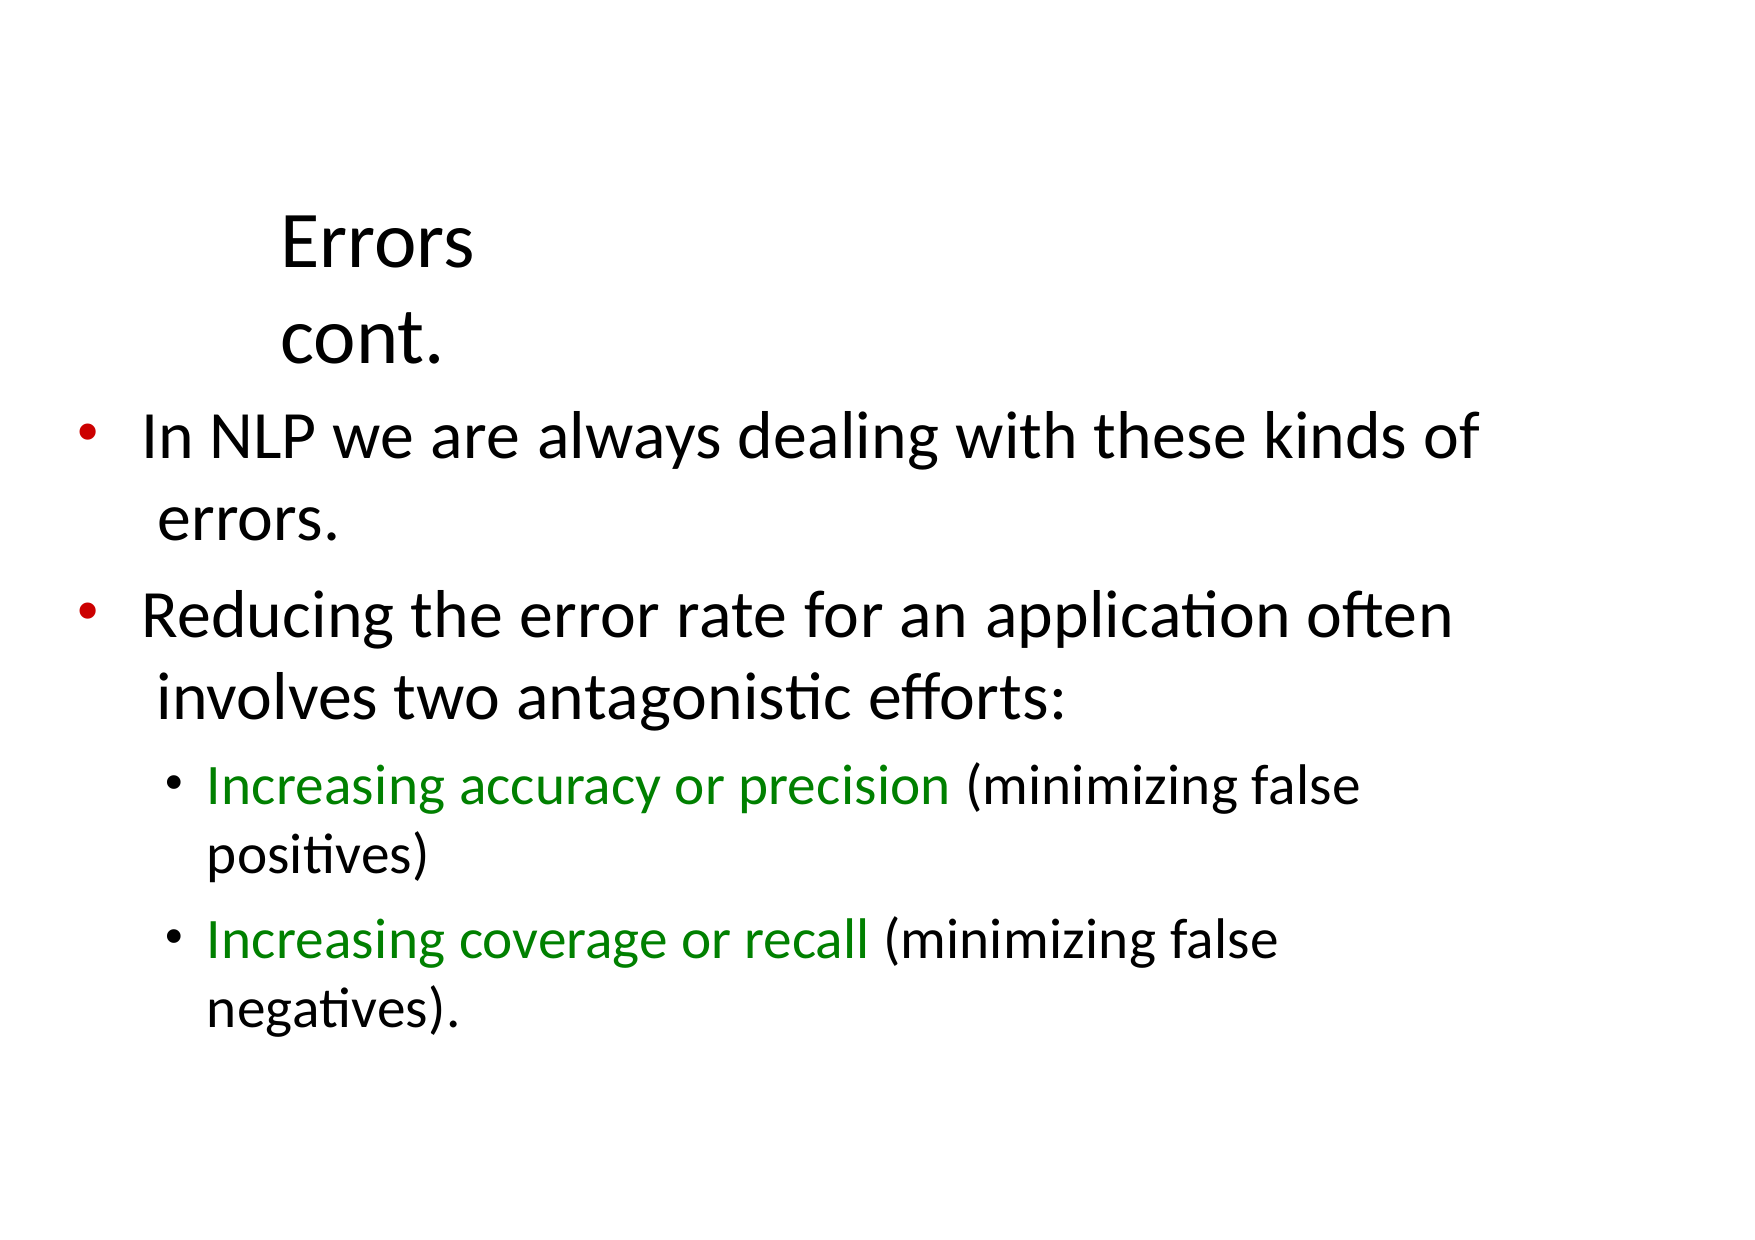

# Errors cont.
In NLP we are always dealing with these kinds of  errors.
Reducing the error rate for an application often  involves two antagonistic efforts:
Increasing accuracy or precision (minimizing false positives)
Increasing coverage or recall (minimizing false negatives).